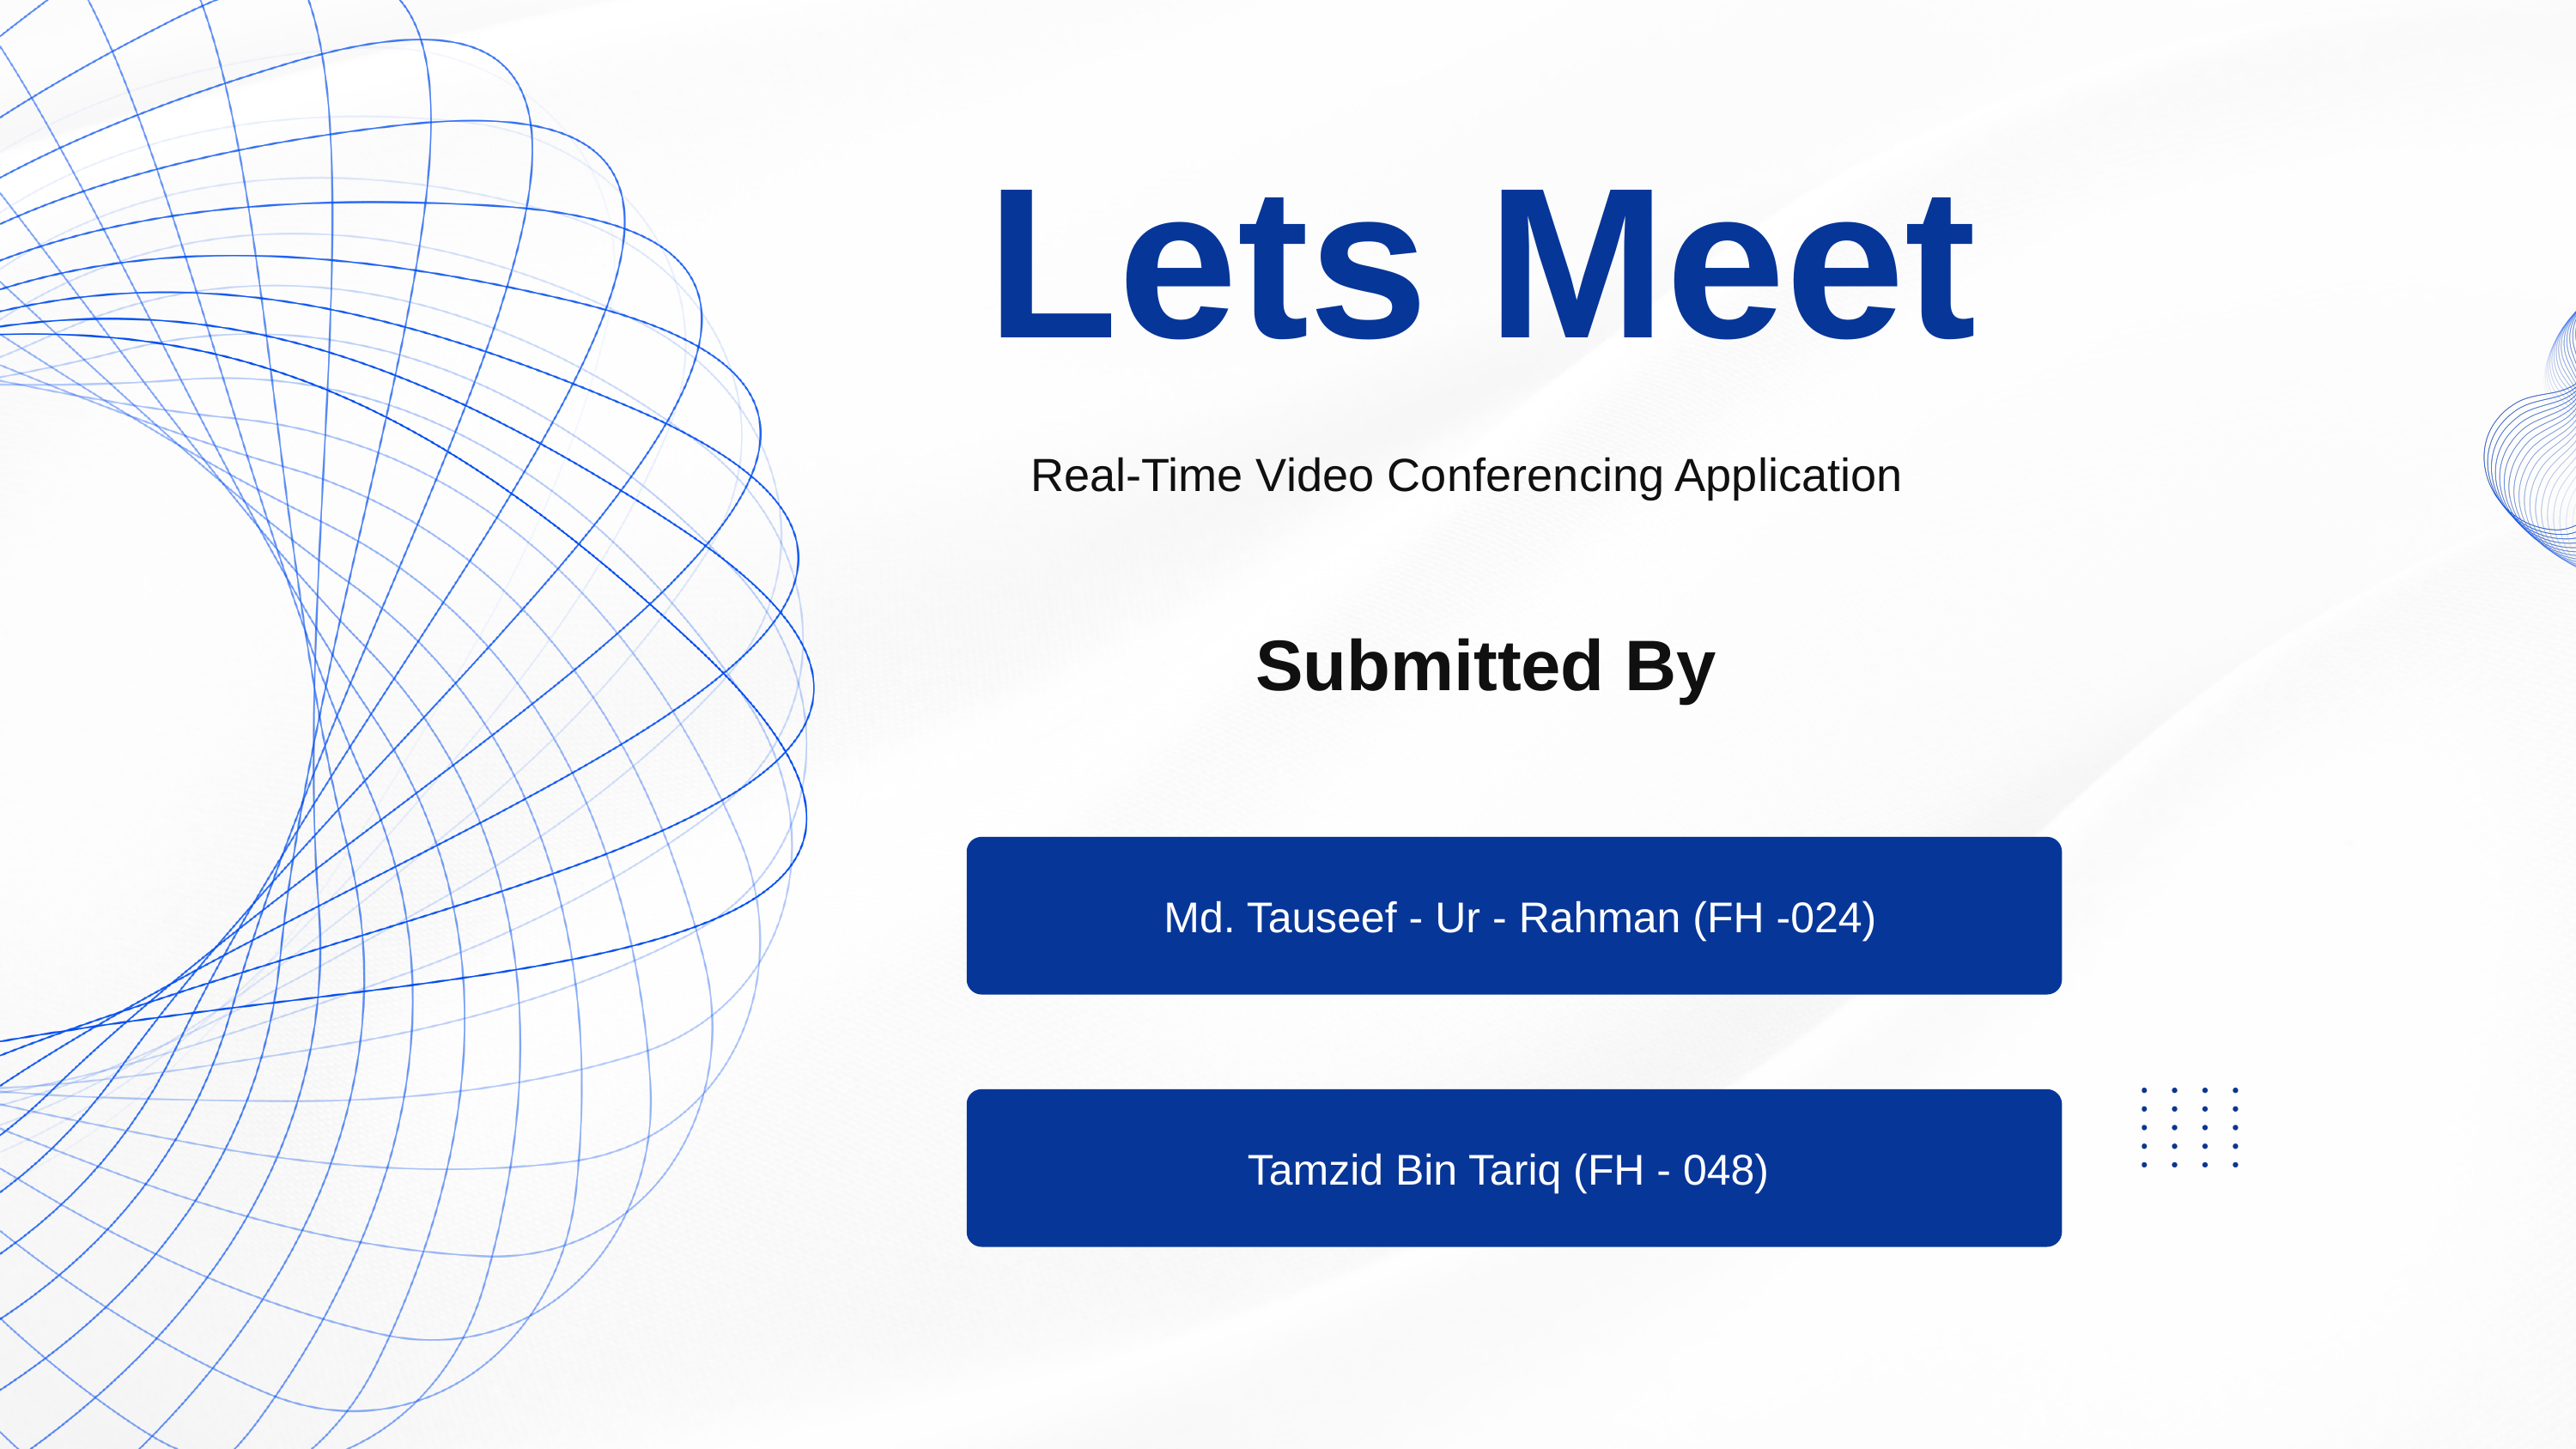

Lets Meet

Real-Time Video Conferencing Application
Submitted By

 Md. Tauseef - Ur - Rahman (FH -024)

Tamzid Bin Tariq (FH - 048)
Presented by Juliana Silva